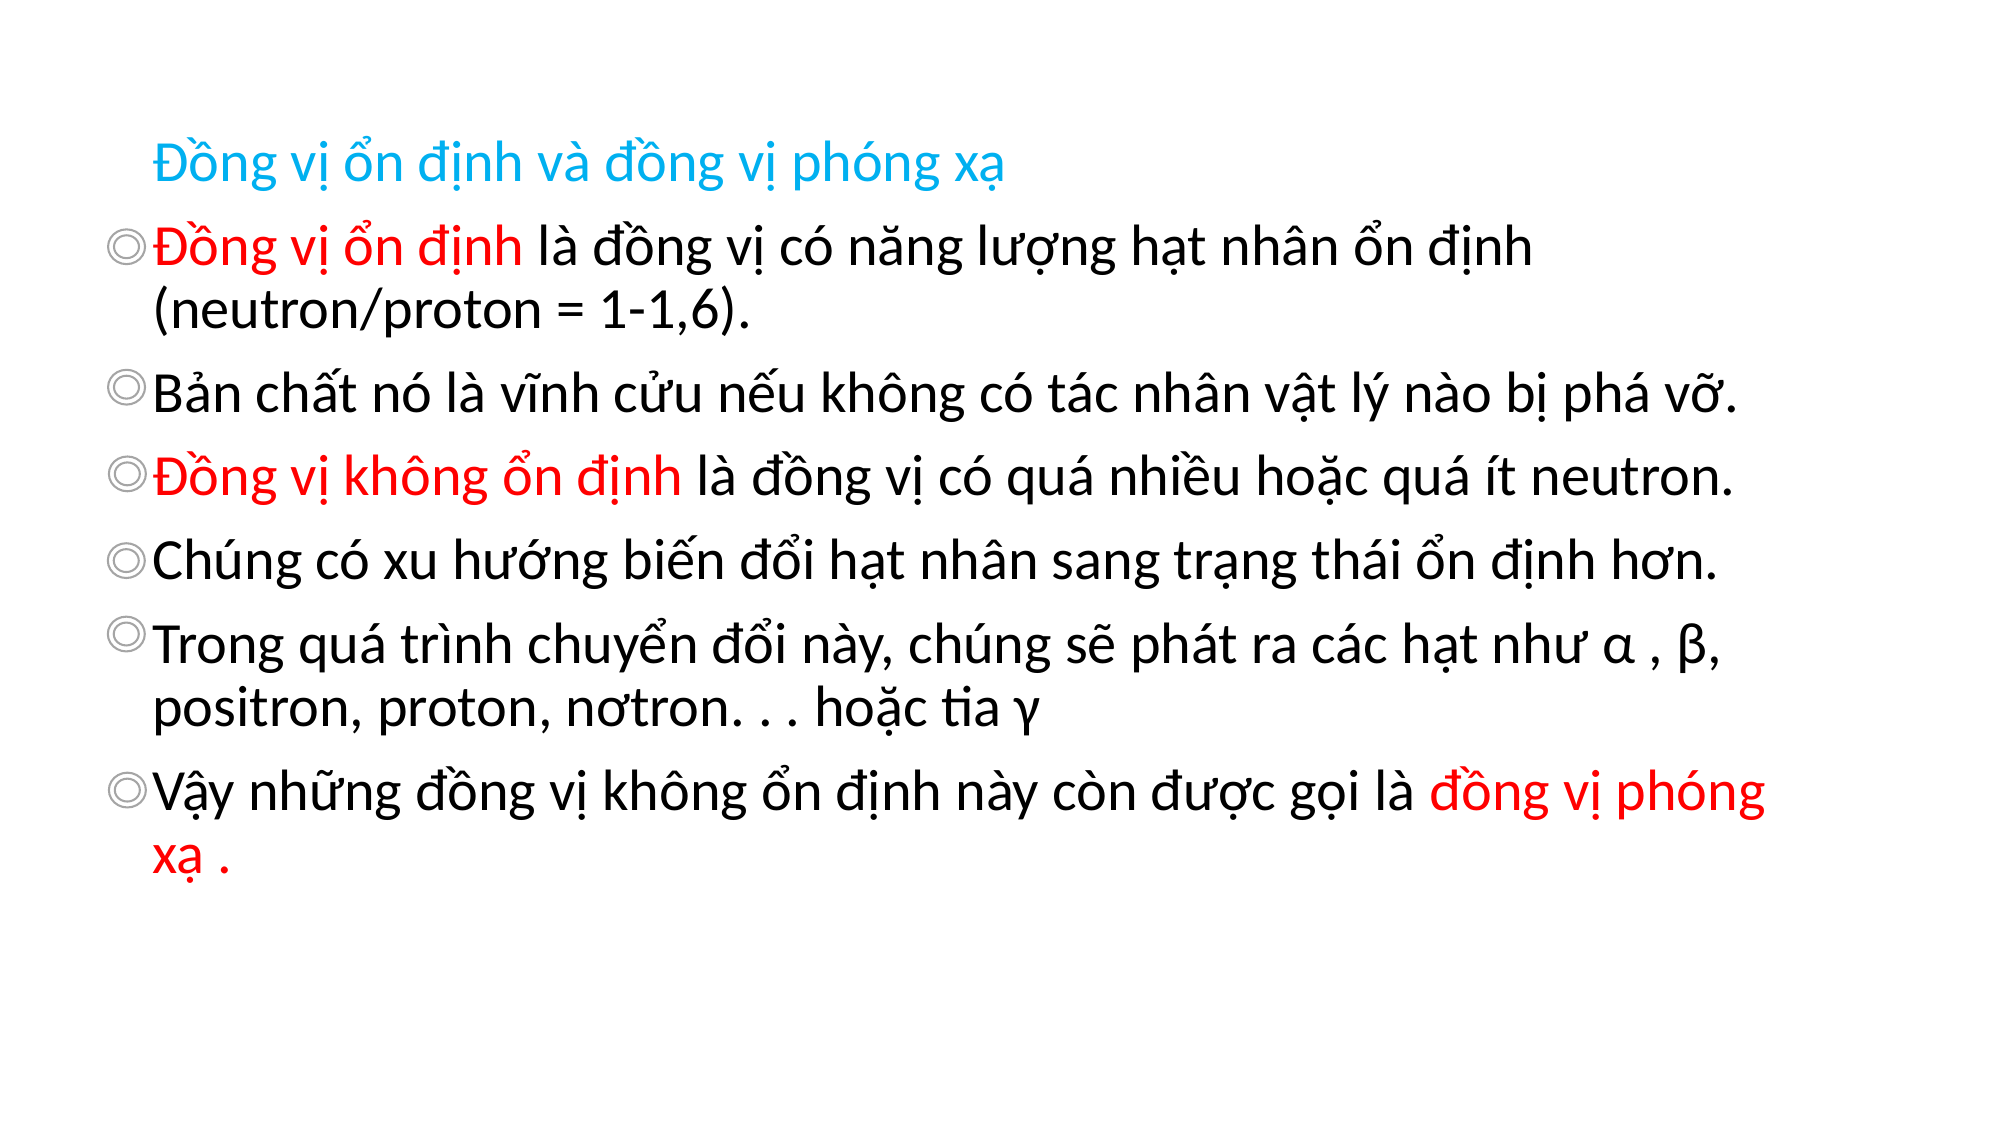

Đồng vị ổn định và đồng vị phóng xạ
Đồng vị ổn định là đồng vị có năng lượng hạt nhân ổn định (neutron/proton = 1-1,6).
Bản chất nó là vĩnh cửu nếu không có tác nhân vật lý nào bị phá vỡ.
Đồng vị không ổn định là đồng vị có quá nhiều hoặc quá ít neutron.
Chúng có xu hướng biến đổi hạt nhân sang trạng thái ổn định hơn.
Trong quá trình chuyển đổi này, chúng sẽ phát ra các hạt như α , β, positron, proton, nơtron. . . hoặc tia γ
Vậy những đồng vị không ổn định này còn được gọi là đồng vị phóng xạ .